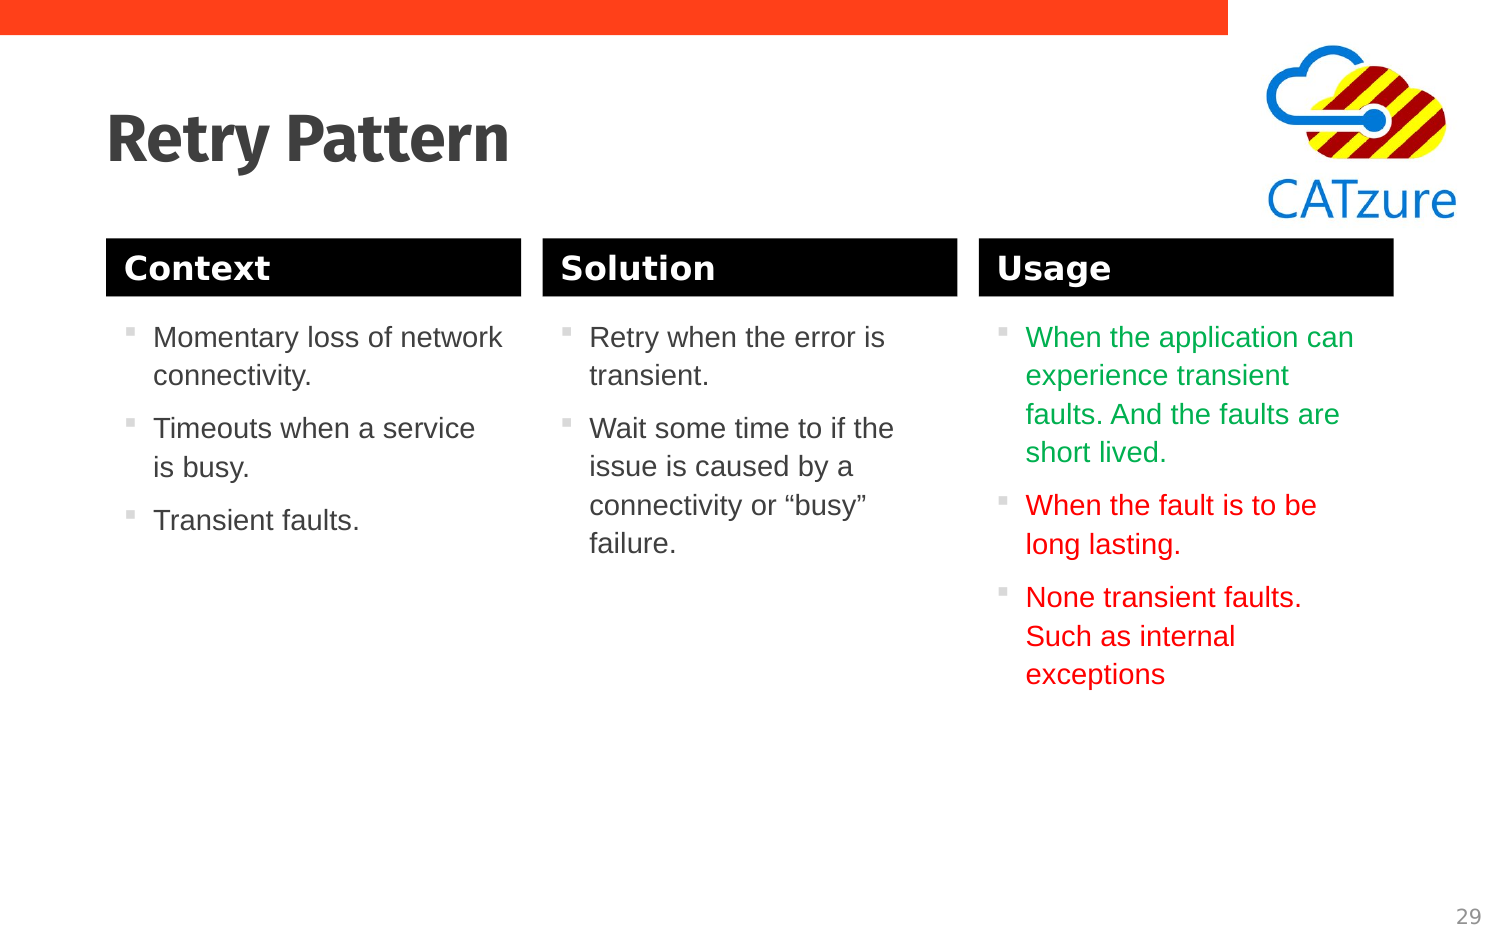

# Retry Pattern
Context
Solution
Usage
Momentary loss of network connectivity.
Timeouts when a service is busy.
Transient faults.
Retry when the error is transient.
Wait some time to if the issue is caused by a connectivity or “busy” failure.
When the application can experience transient faults. And the faults are short lived.
When the fault is to be long lasting.
None transient faults. Such as internal exceptions

29